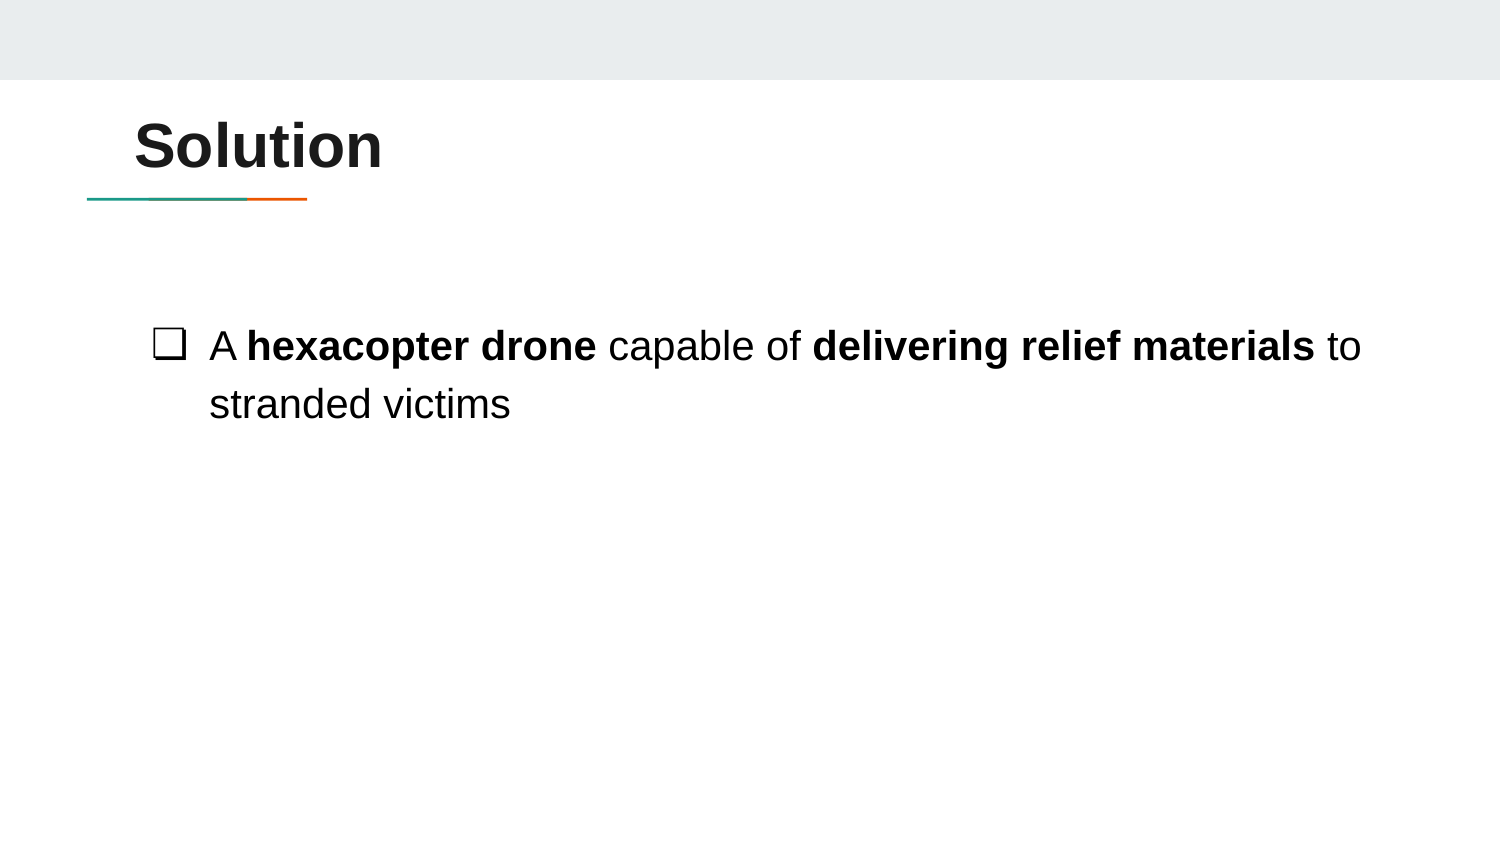

# Solution
A hexacopter drone capable of delivering relief materials to stranded victims